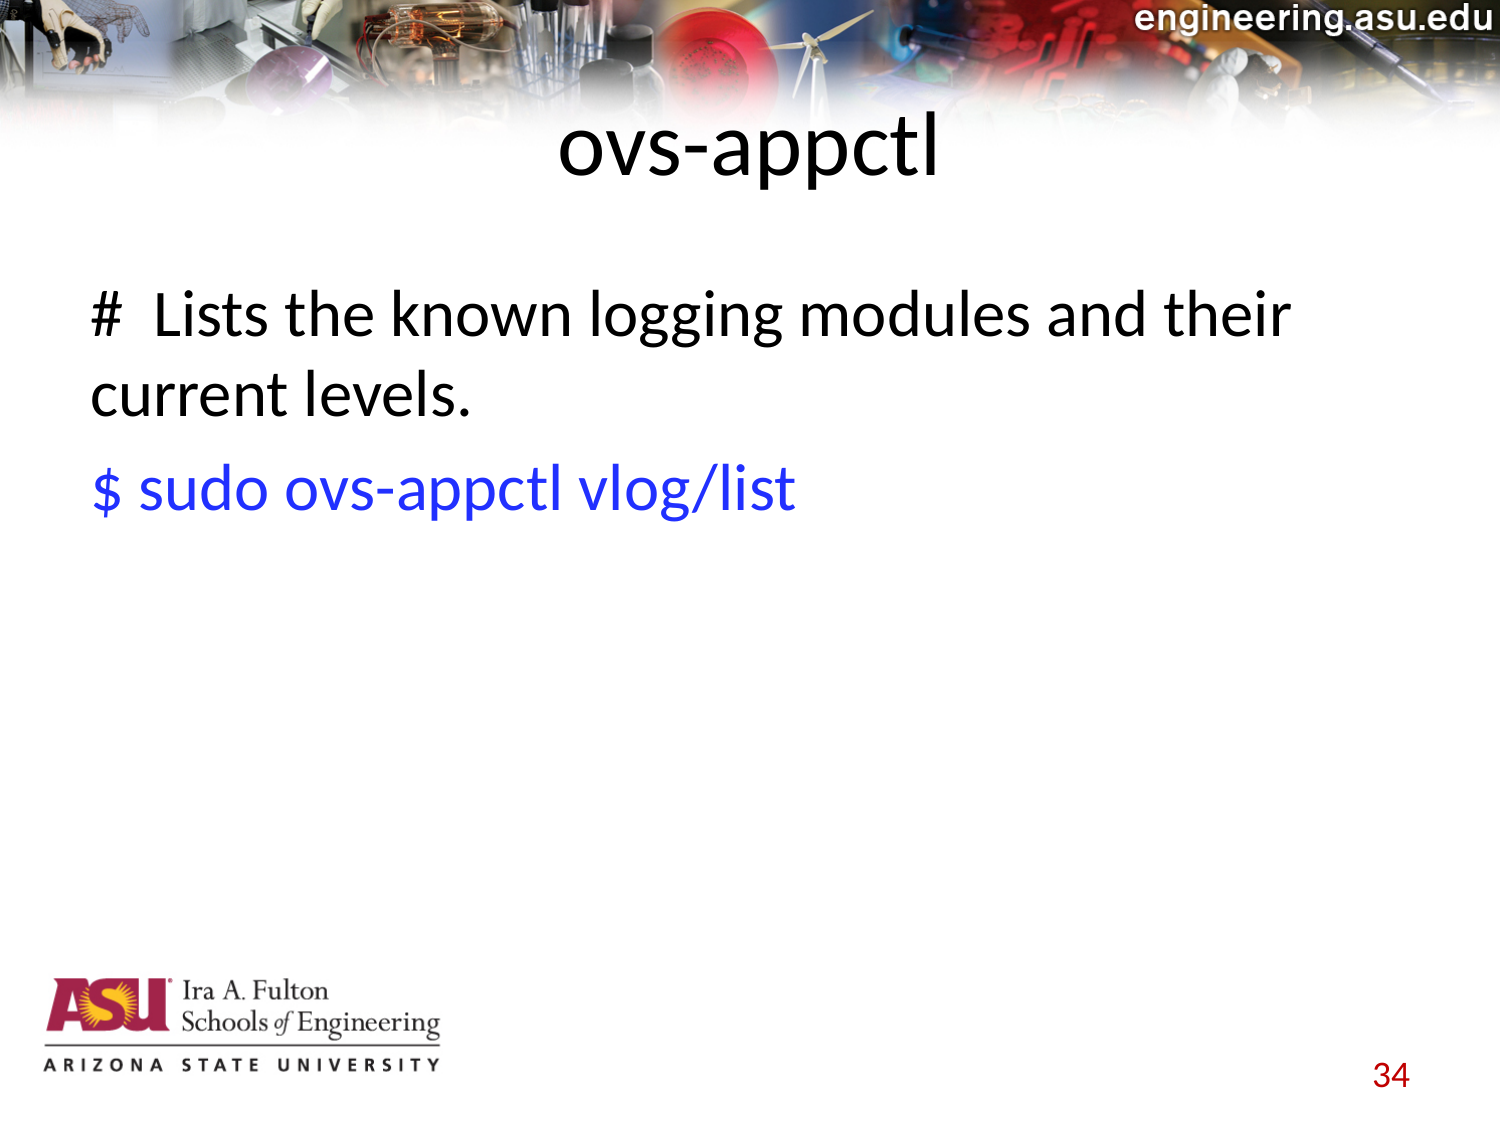

# ovs-appctl
#  Lists the known logging modules and their current levels.
$ sudo ovs-appctl vlog/list
34